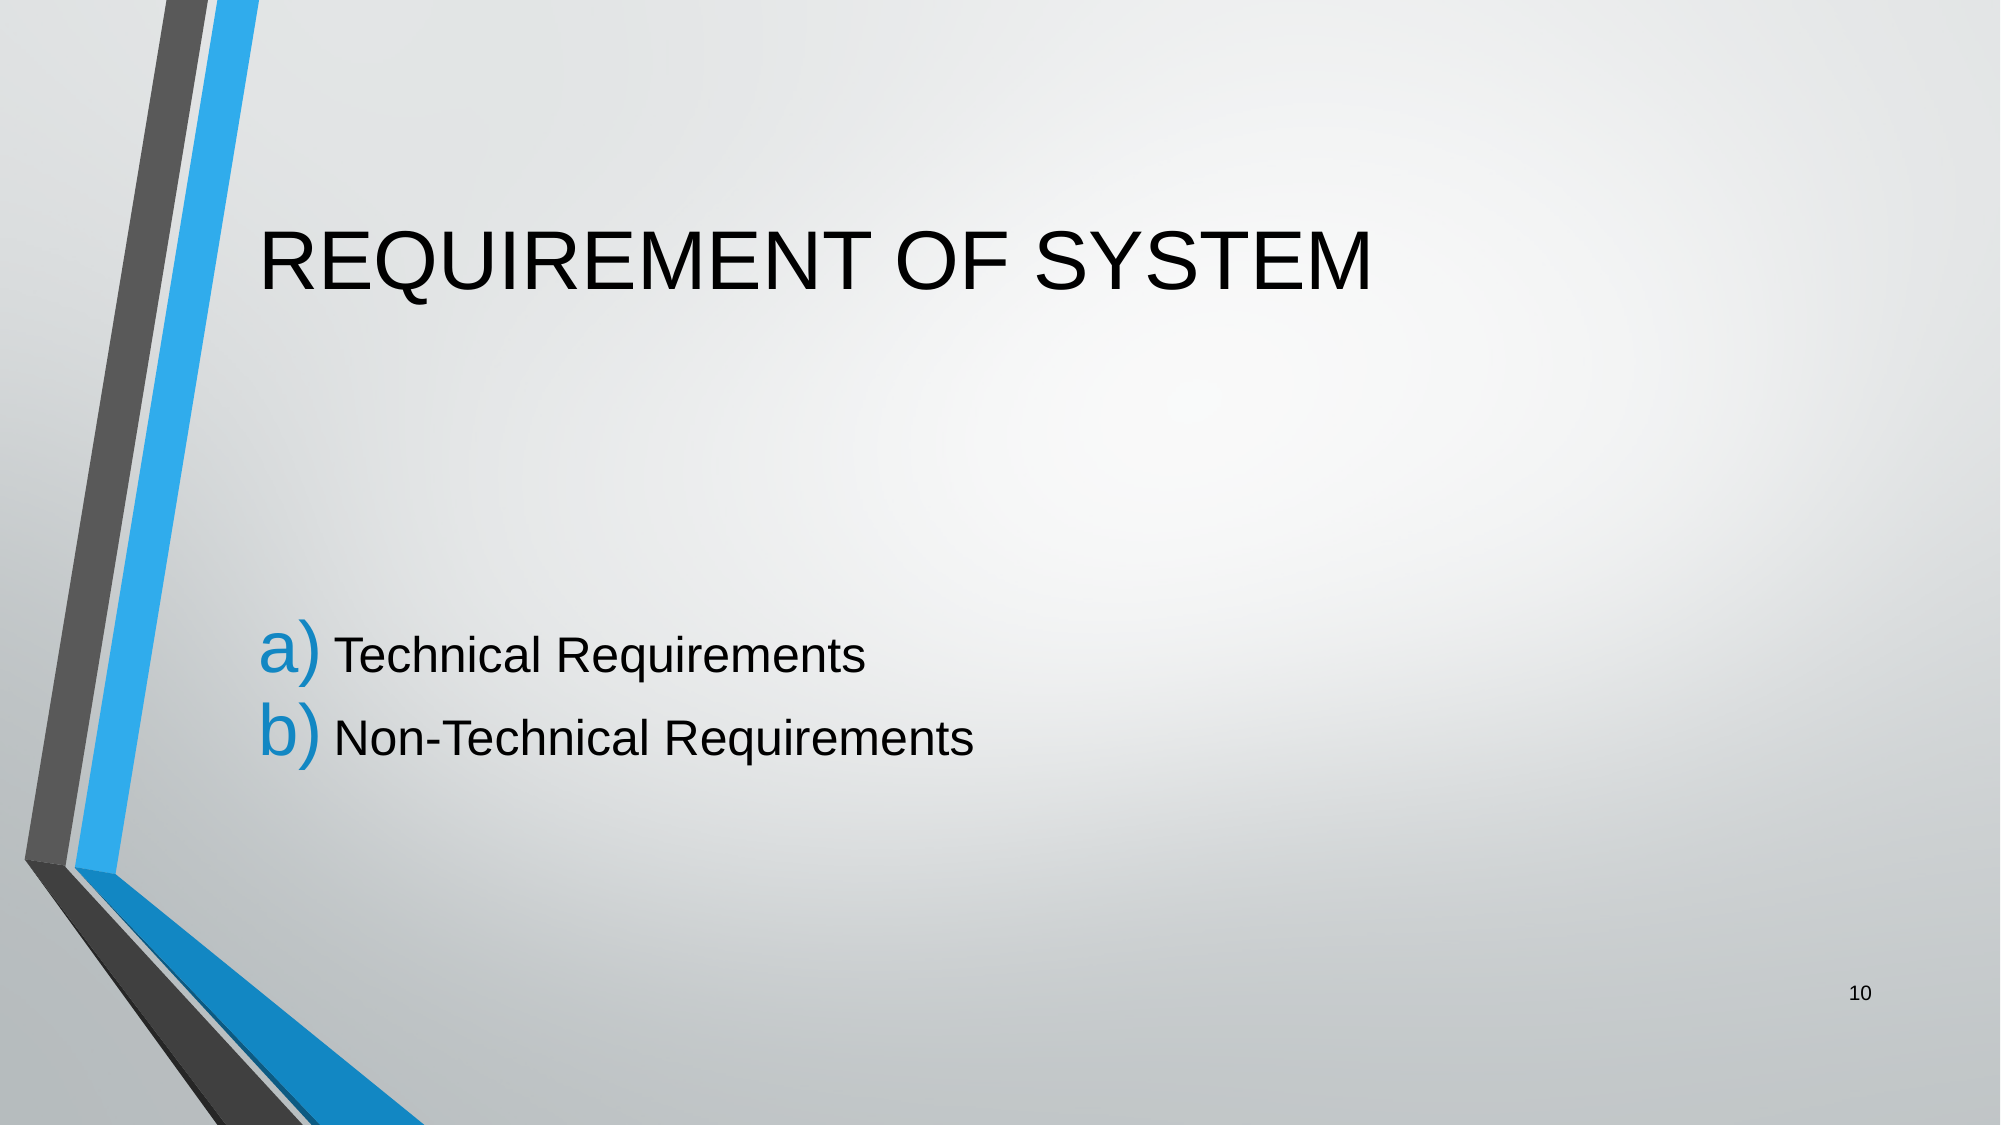

# REQUIREMENT OF SYSTEM
Technical Requirements
Non-Technical Requirements
10